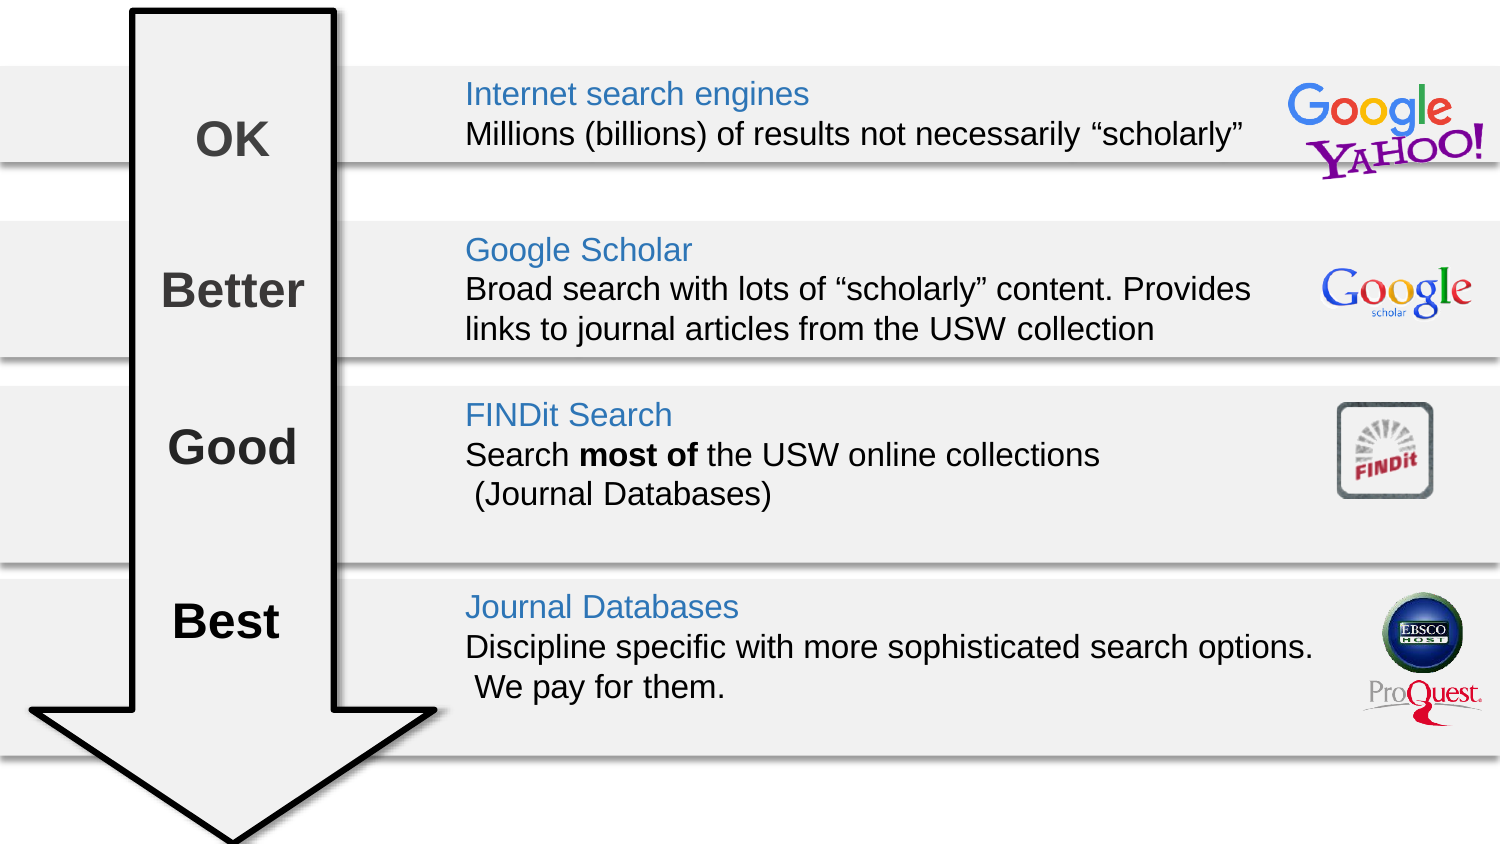

Internet search engines
Millions (billions) of results not necessarily “scholarly”
OK

OK

Google Scholar
Broad search with lots of “scholarly” content. Provides  links to journal articles from the USW collection
Better

FINDit Search
Search most of the USW online collections  (Journal Databases)

Good

Journal Databases
Discipline specific with more sophisticated search options.  We pay for them.
Best